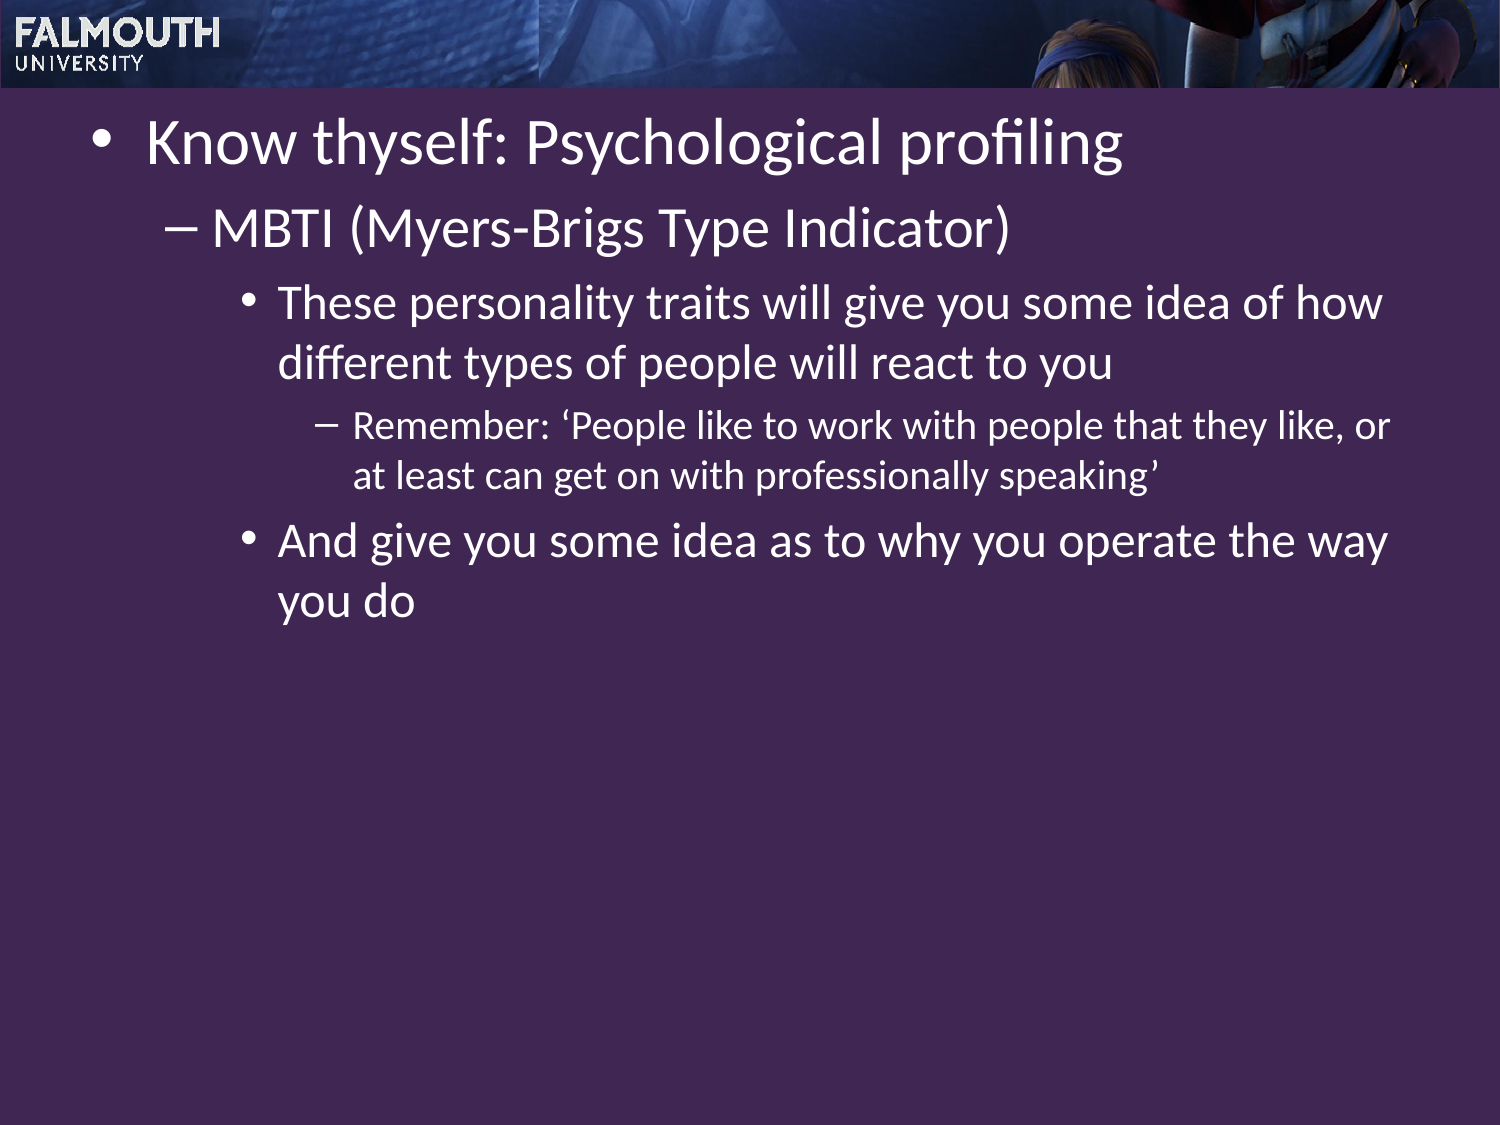

Know thyself: Psychological profiling
MBTI (Myers-Brigs Type Indicator)
These personality traits will give you some idea of how different types of people will react to you
Remember: ‘People like to work with people that they like, or at least can get on with professionally speaking’
And give you some idea as to why you operate the way you do